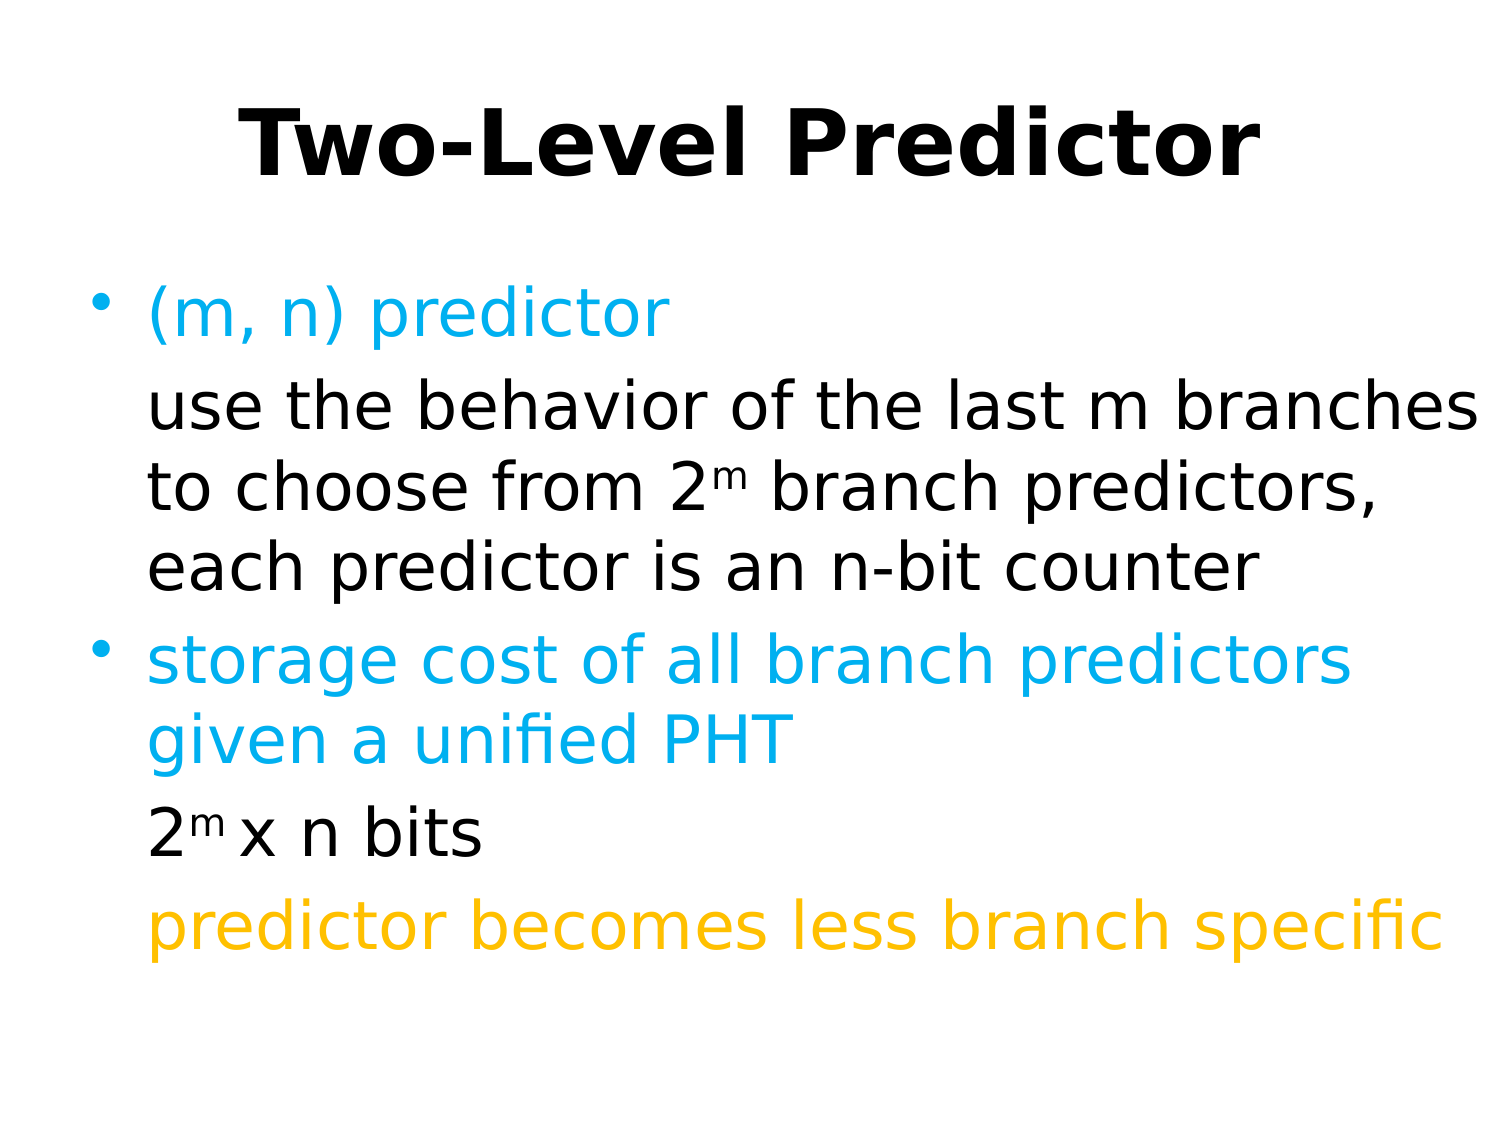

# Two-Level Predictor
(m, n) predictor
	use the behavior of the last m branches to choose from 2m branch predictors, each predictor is an n-bit counter
storage cost of all branch predictors given a unified PHT
	2m x n bits
	predictor becomes less branch specific